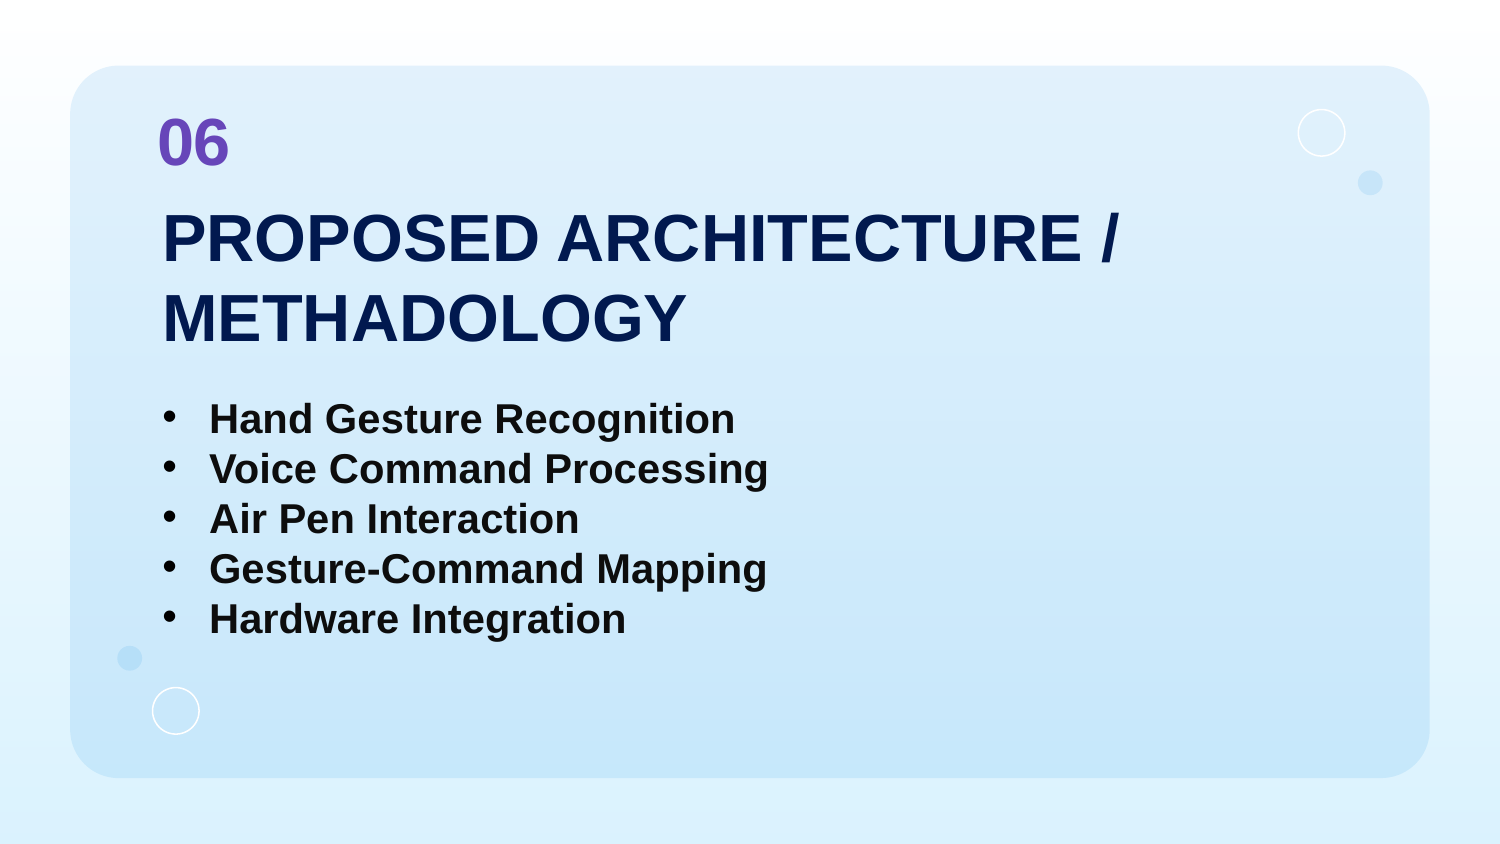

06
PROPOSED ARCHITECTURE / METHADOLOGY
Hand Gesture Recognition
Voice Command Processing
Air Pen Interaction
Gesture-Command Mapping
Hardware Integration